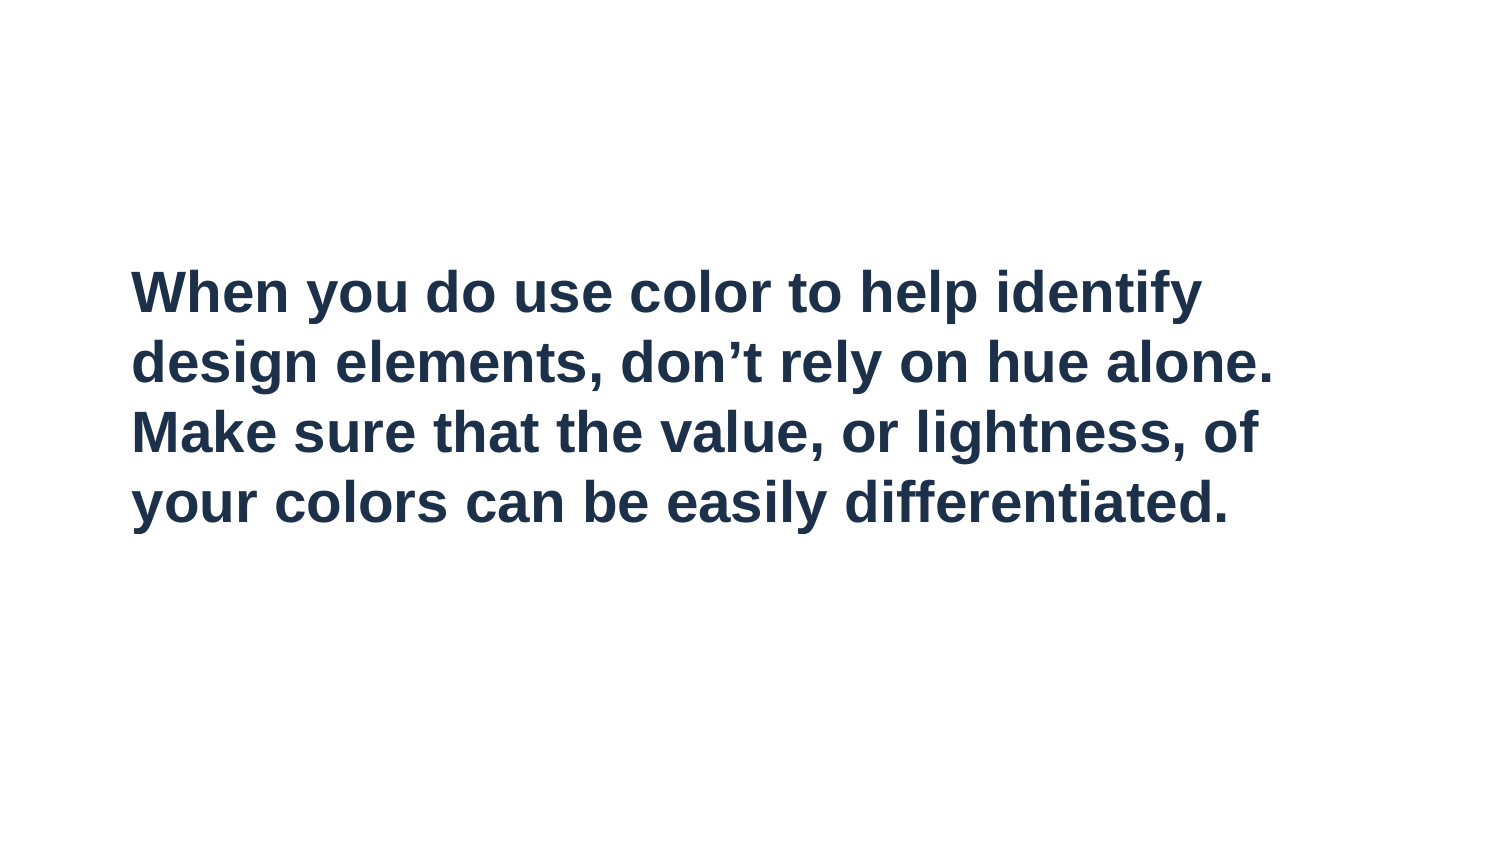

# When you do use color to help identify design elements, don’t rely on hue alone. Make sure that the value, or lightness, of your colors can be easily differentiated.